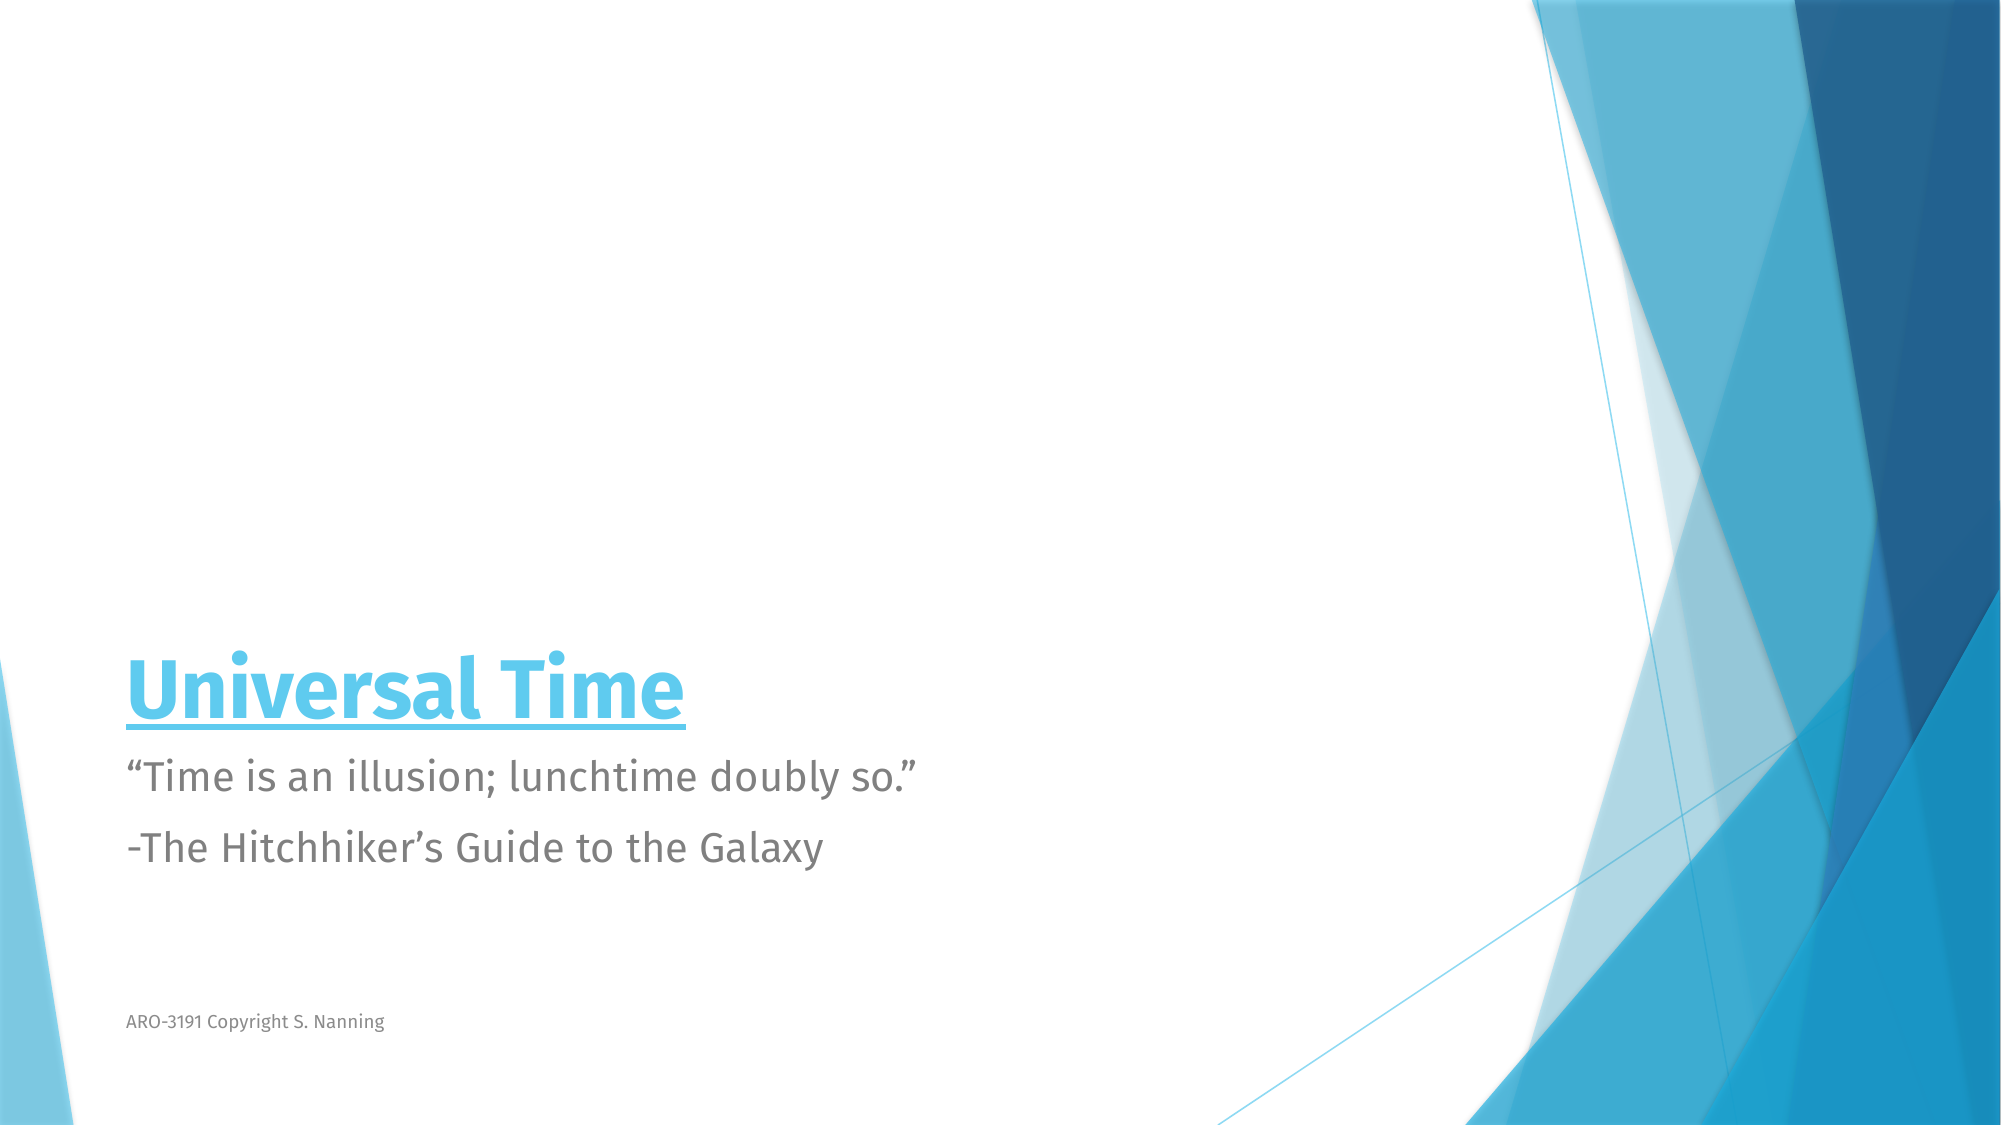

# Universal Time
“Time is an illusion; lunchtime doubly so.”
-The Hitchhiker’s Guide to the Galaxy
ARO-3191 Copyright S. Nanning